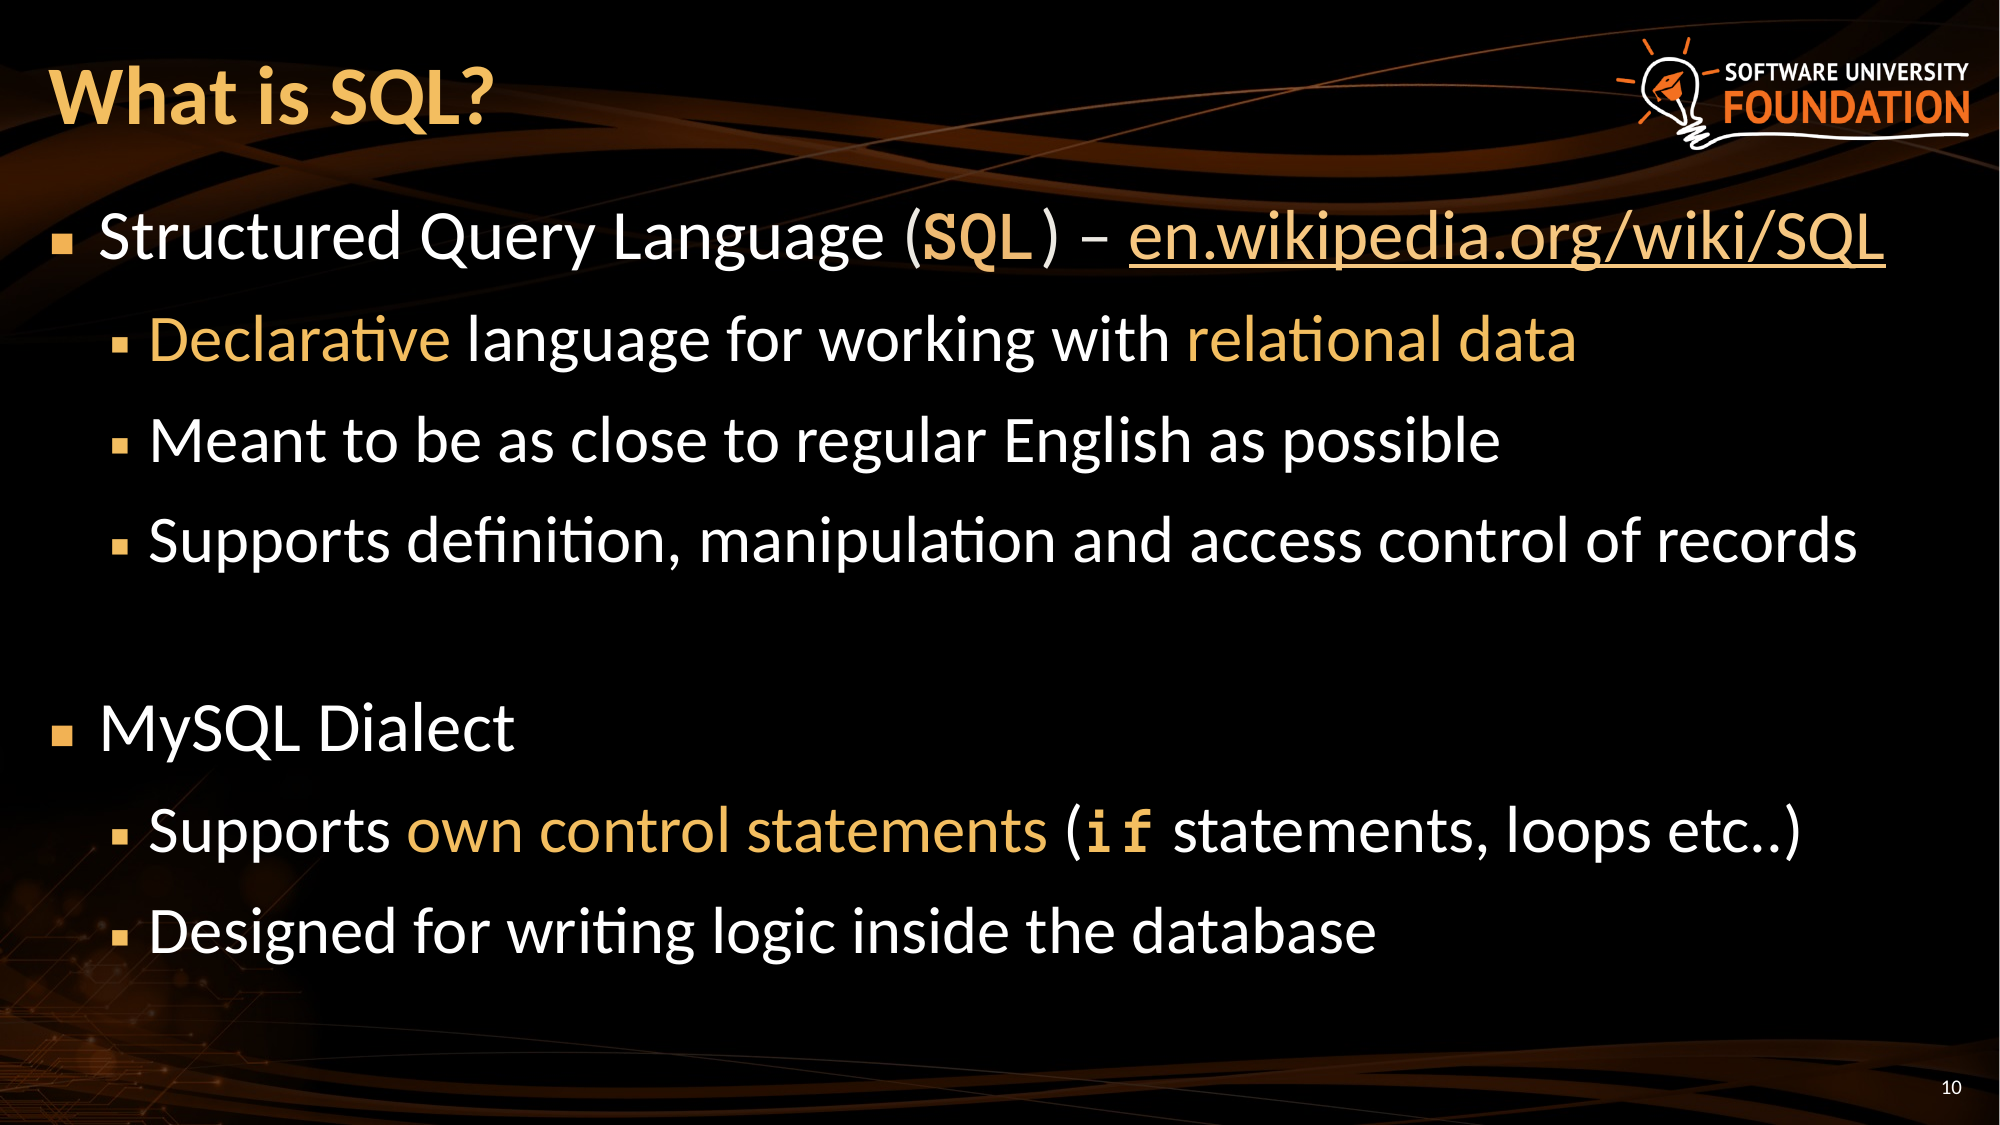

# What is SQL?
Structured Query Language (SQL) – en.wikipedia.org/wiki/SQL
Declarative language for working with relational data
Meant to be as close to regular English as possible
Supports definition, manipulation and access control of records
MySQL Dialect
Supports own control statements (if statements, loops etc..)
Designed for writing logic inside the database

10